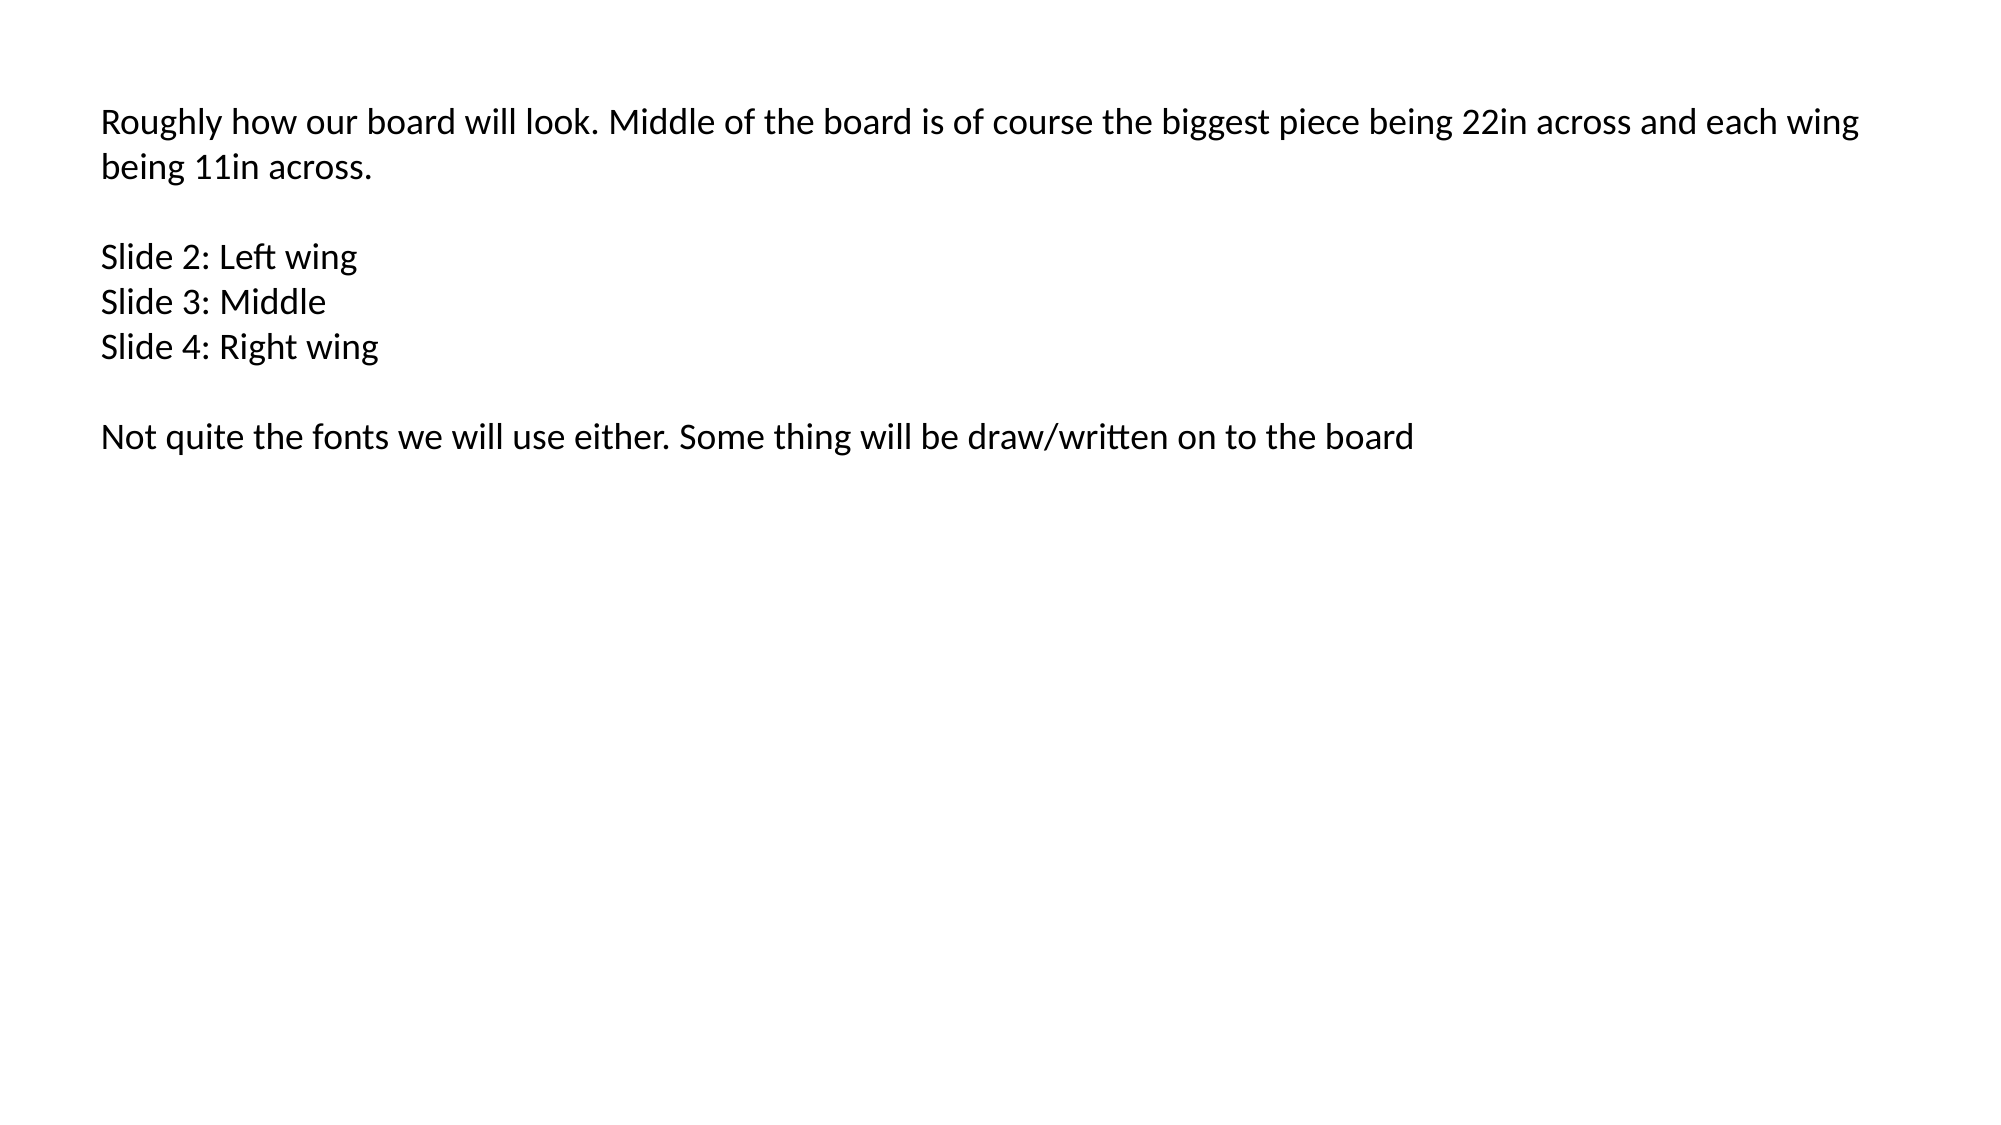

Roughly how our board will look. Middle of the board is of course the biggest piece being 22in across and each wing being 11in across.

Slide 2: Left wing
Slide 3: Middle
Slide 4: Right wing

Not quite the fonts we will use either. Some thing will be draw/written on to the board